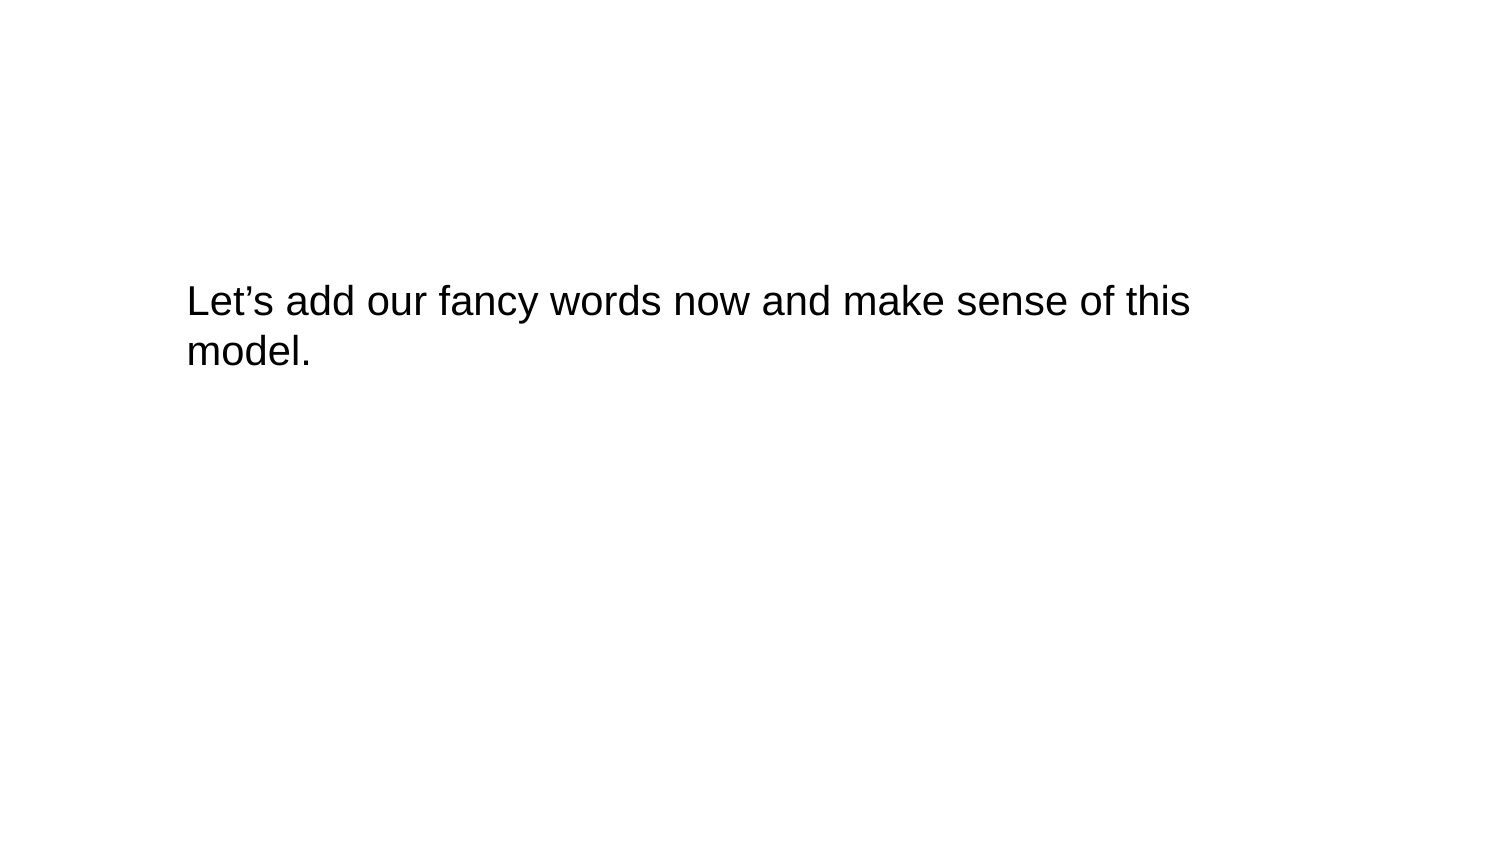

Let’s add our fancy words now and make sense of this model.